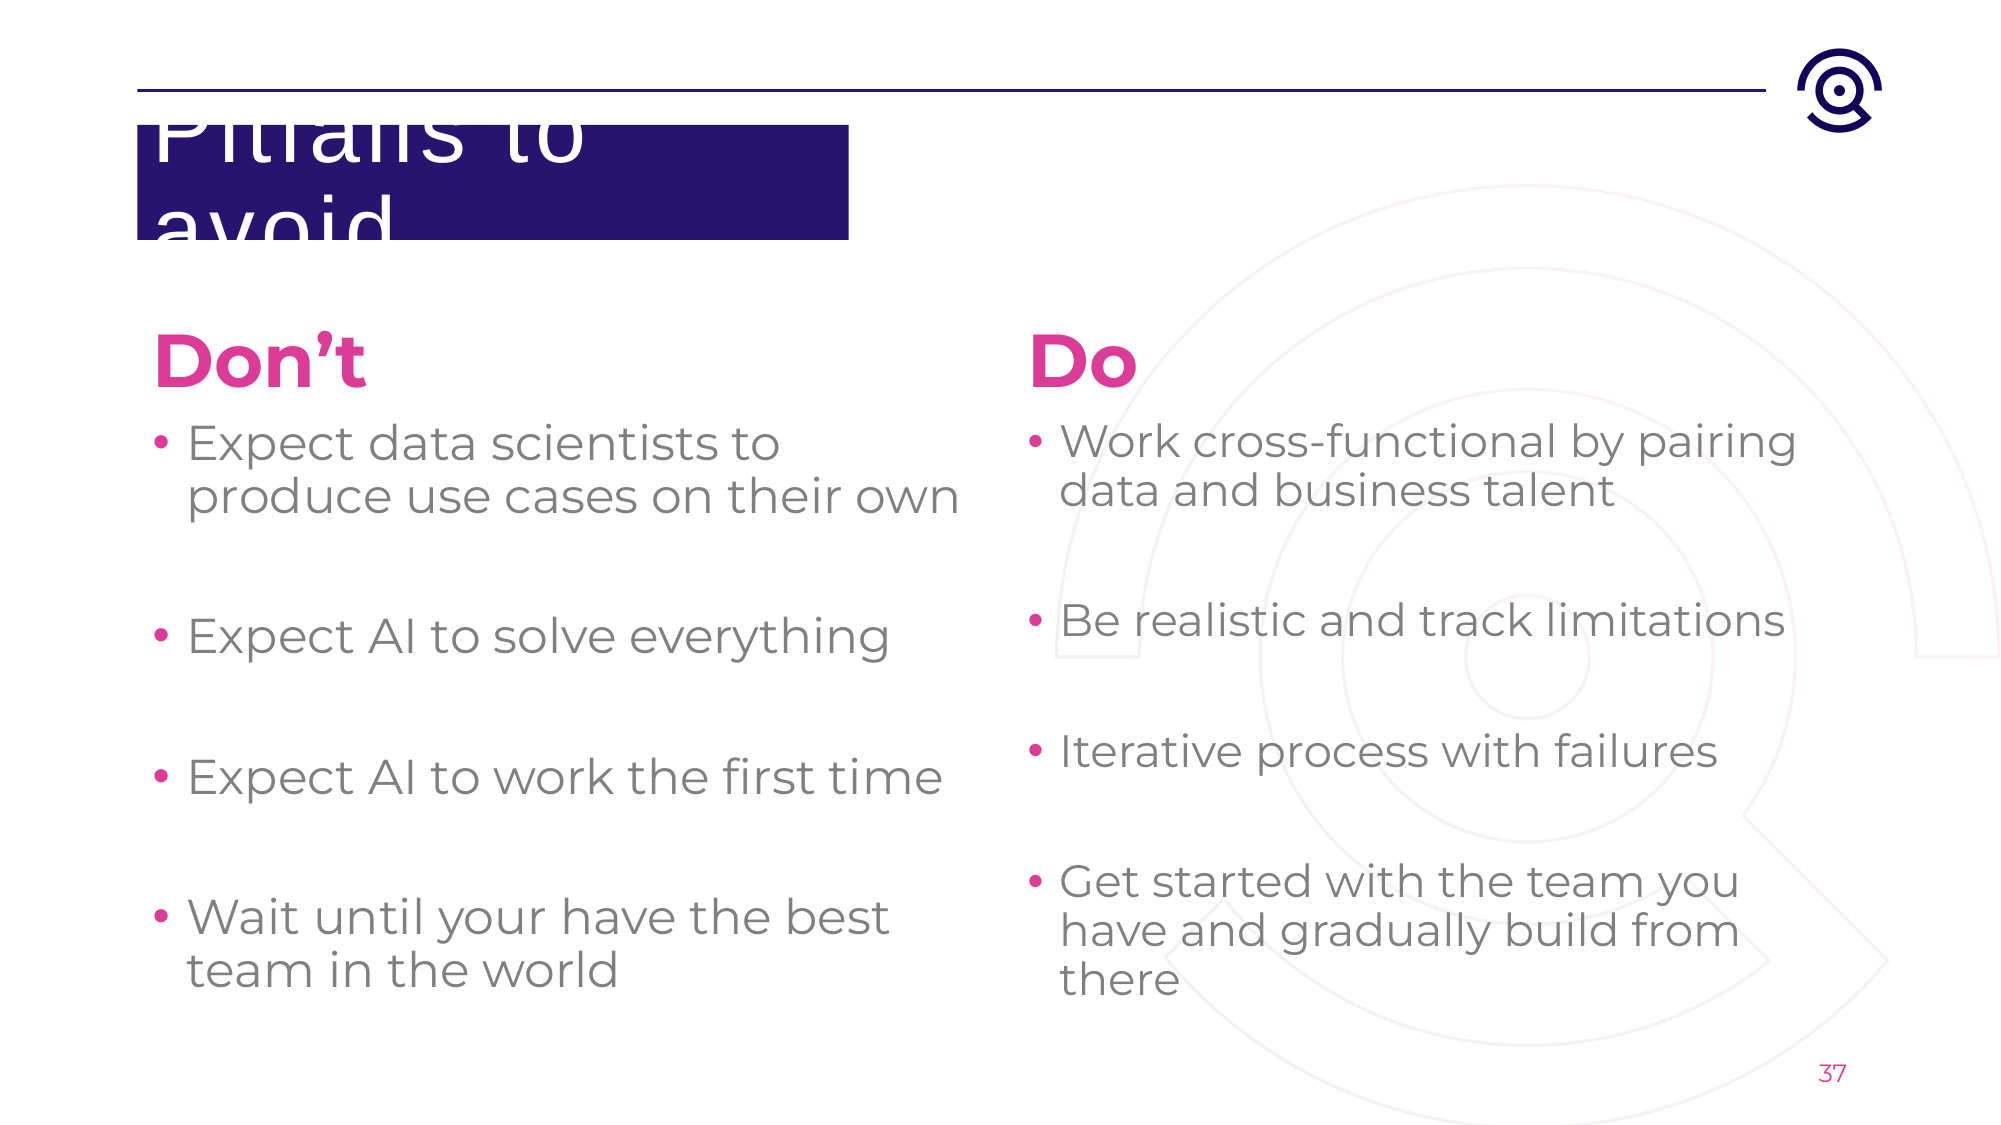

# Pitfalls to avoid
Don’t
Do
Expect data scientists to produce use cases on their own

Expect AI to solve everything

Expect AI to work the first time

Wait until your have the best team in the world

Work cross-functional by pairing data and business talent

Be realistic and track limitations

Iterative process with failures

Get started with the team you have and gradually build from there

37